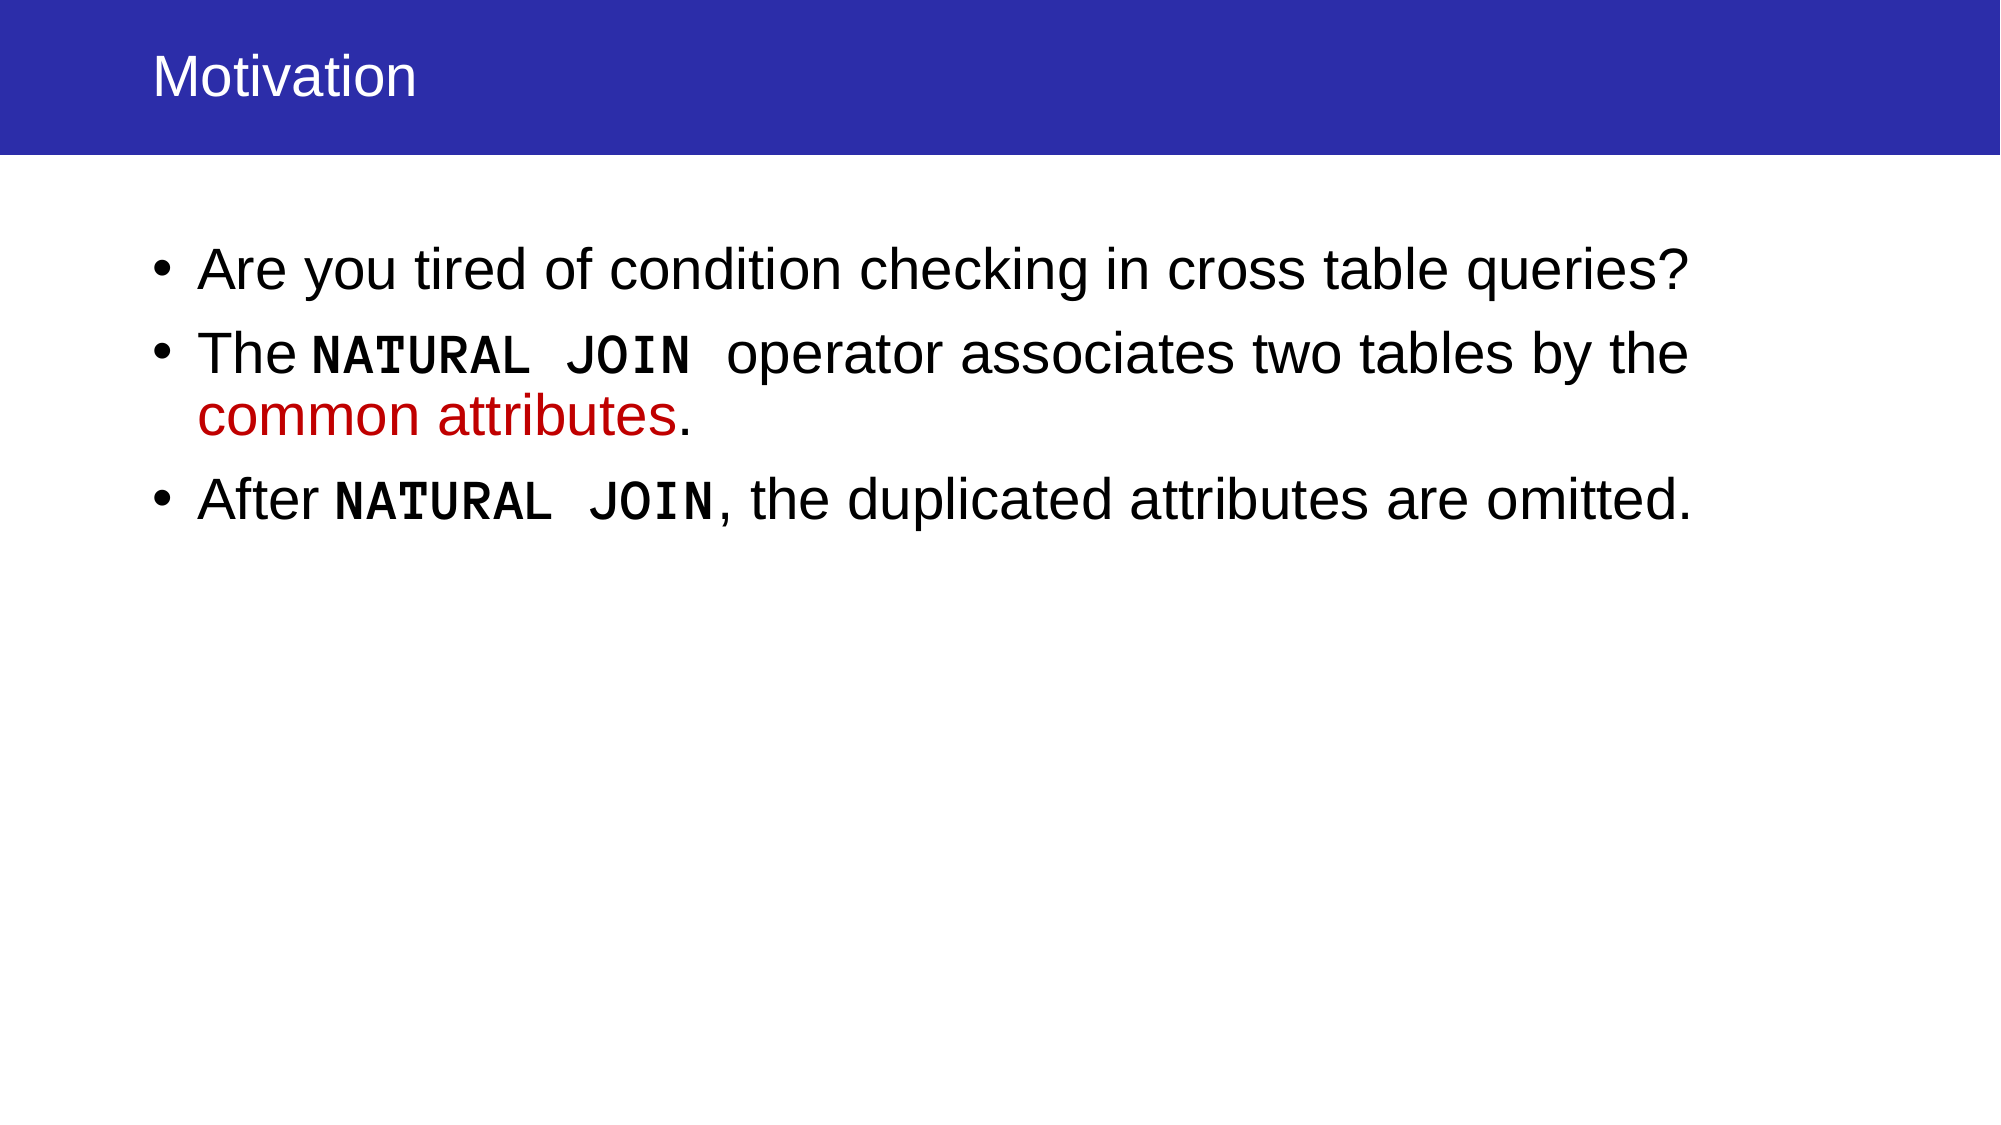

# Motivation
Are you tired of condition checking in cross table queries?
The NATURAL JOIN operator associates two tables by the common attributes.
After NATURAL JOIN, the duplicated attributes are omitted.